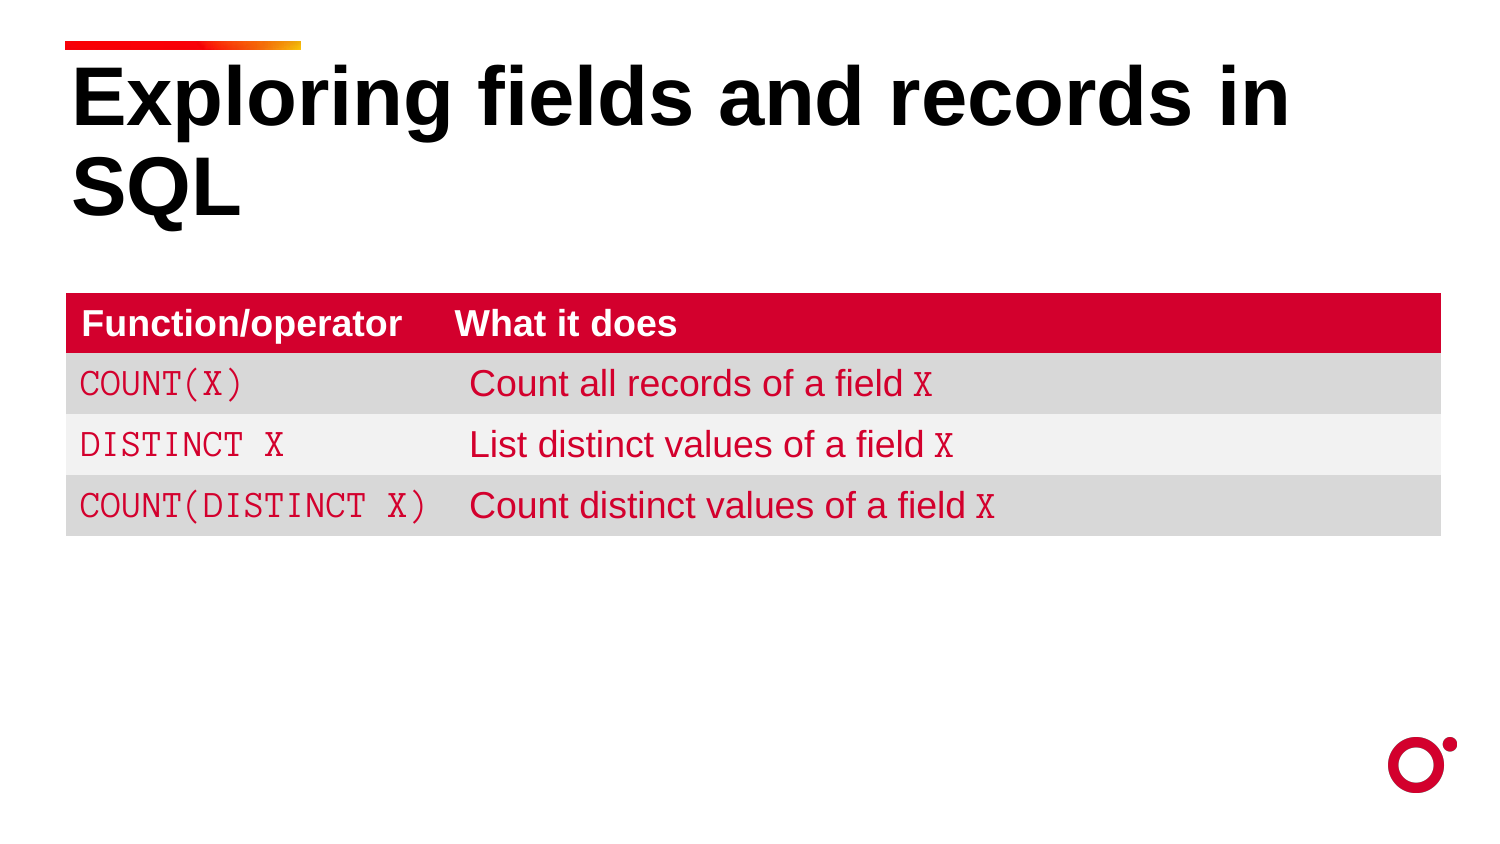

Exploring fields and records in SQL

| Function/operator What it does |  |
| --- | --- |
| COUNT(X) | Count all records of a field X |
| DISTINCT X | List distinct values of a field X |
| COUNT(DISTINCT X) | Count distinct values of a field X |